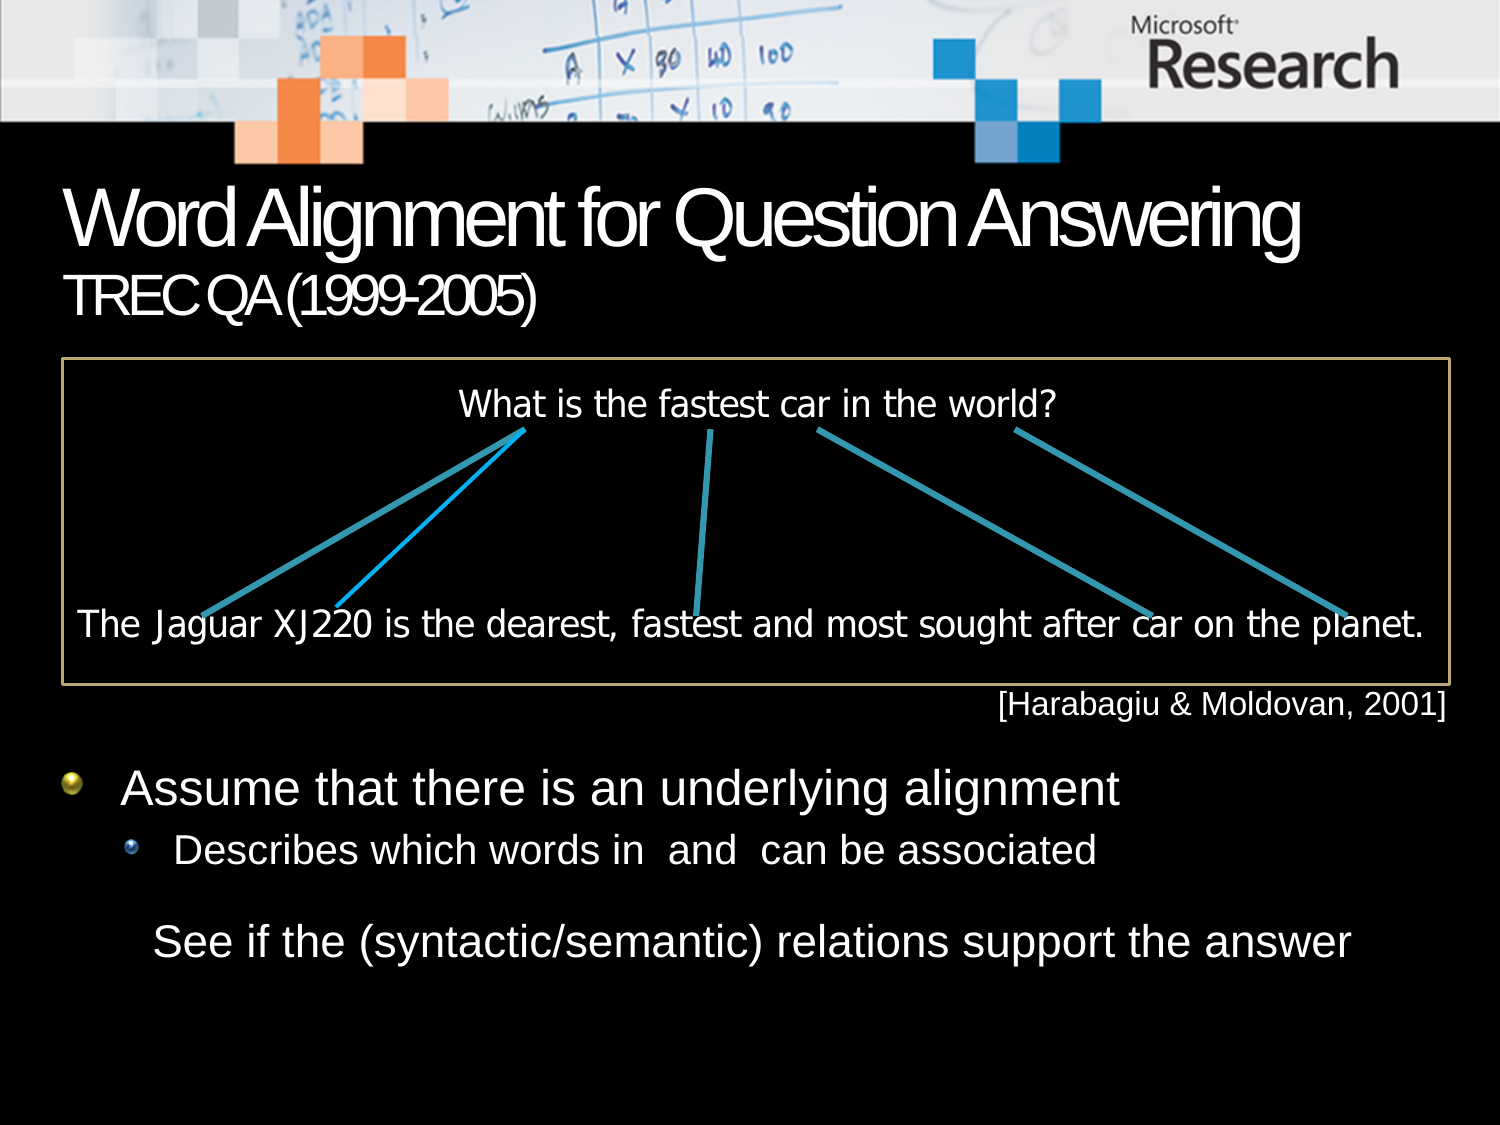

What is the fastest car in the world?

The Jaguar XJ220 is the dearest, fastest and most sought after car on the planet.
# Word Alignment for Question Answering      TREC QA (1999-2005)

[Harabagiu & Moldovan, 2001]
Assume that there is an underlying alignment
Describes which words in  and  can be associated
See if the (syntactic/semantic) relations support the answer